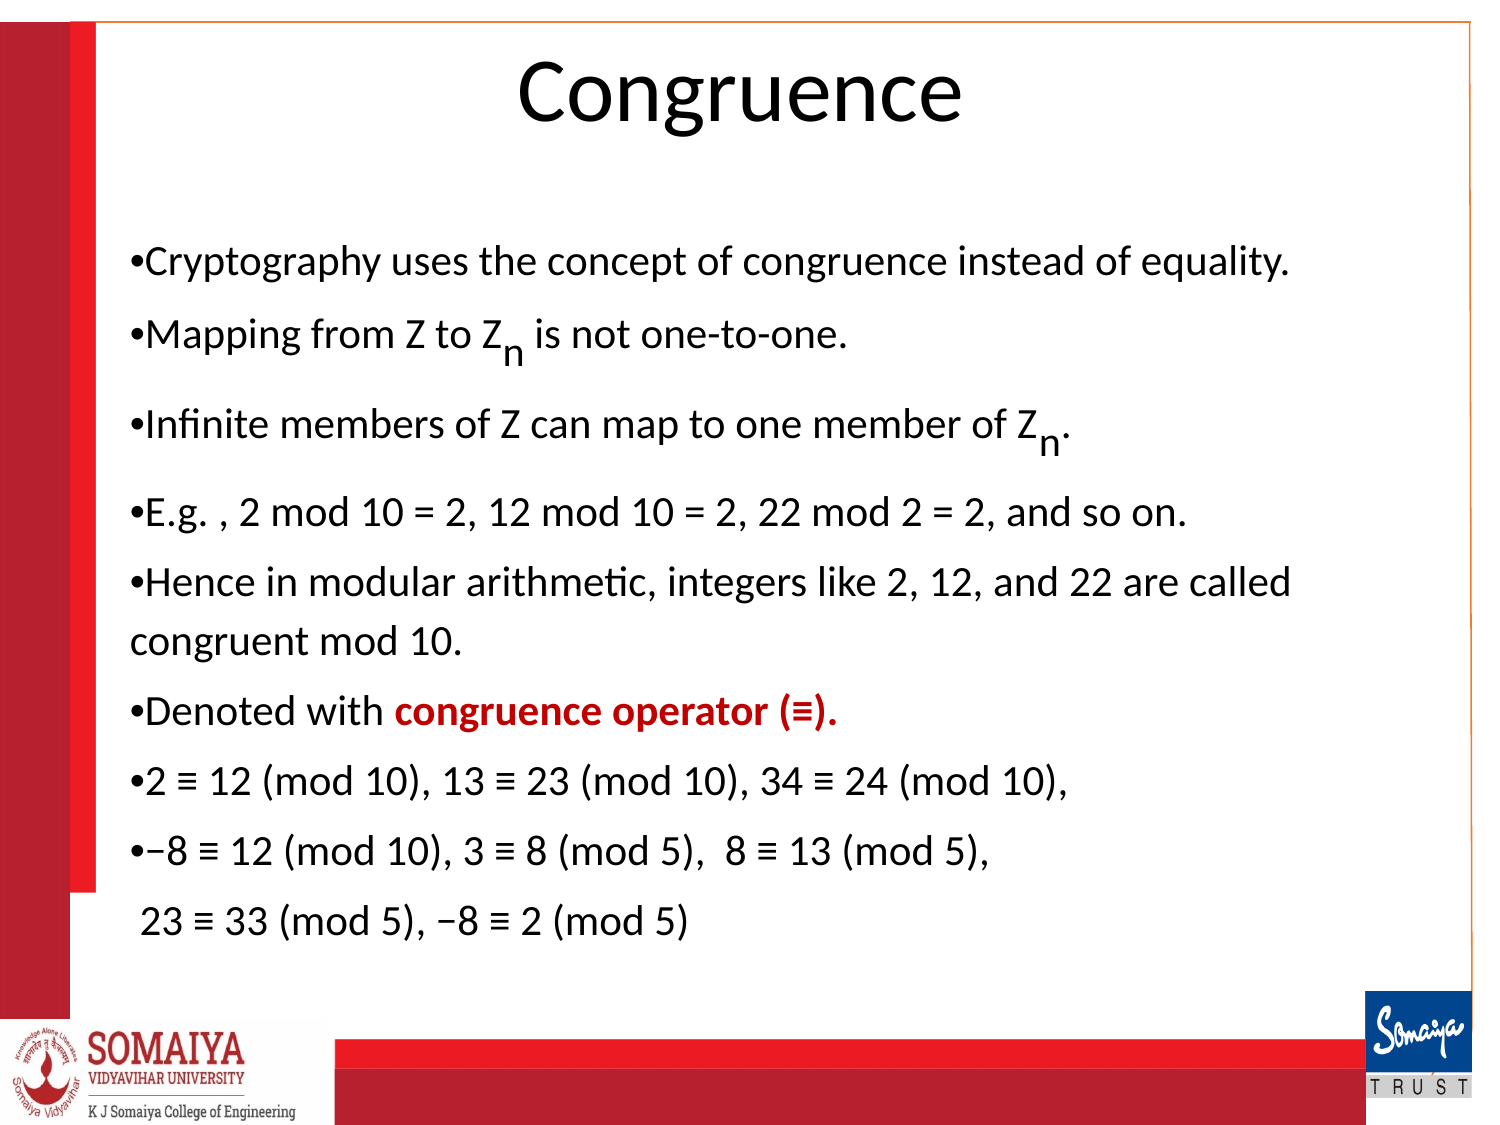

# Congruence
•Cryptography uses the concept of congruence instead of equality.
•Mapping from Z to Zn is not one-to-one.
•Infinite members of Z can map to one member of Zn.
•E.g. , 2 mod 10 = 2, 12 mod 10 = 2, 22 mod 2 = 2, and so on.
•Hence in modular arithmetic, integers like 2, 12, and 22 are called congruent mod 10.
•Denoted with congruence operator (≡).
•2 ≡ 12 (mod 10), 13 ≡ 23 (mod 10), 34 ≡ 24 (mod 10),
•−8 ≡ 12 (mod 10), 3 ≡ 8 (mod 5),  8 ≡ 13 (mod 5),
 23 ≡ 33 (mod 5), −8 ≡ 2 (mod 5)